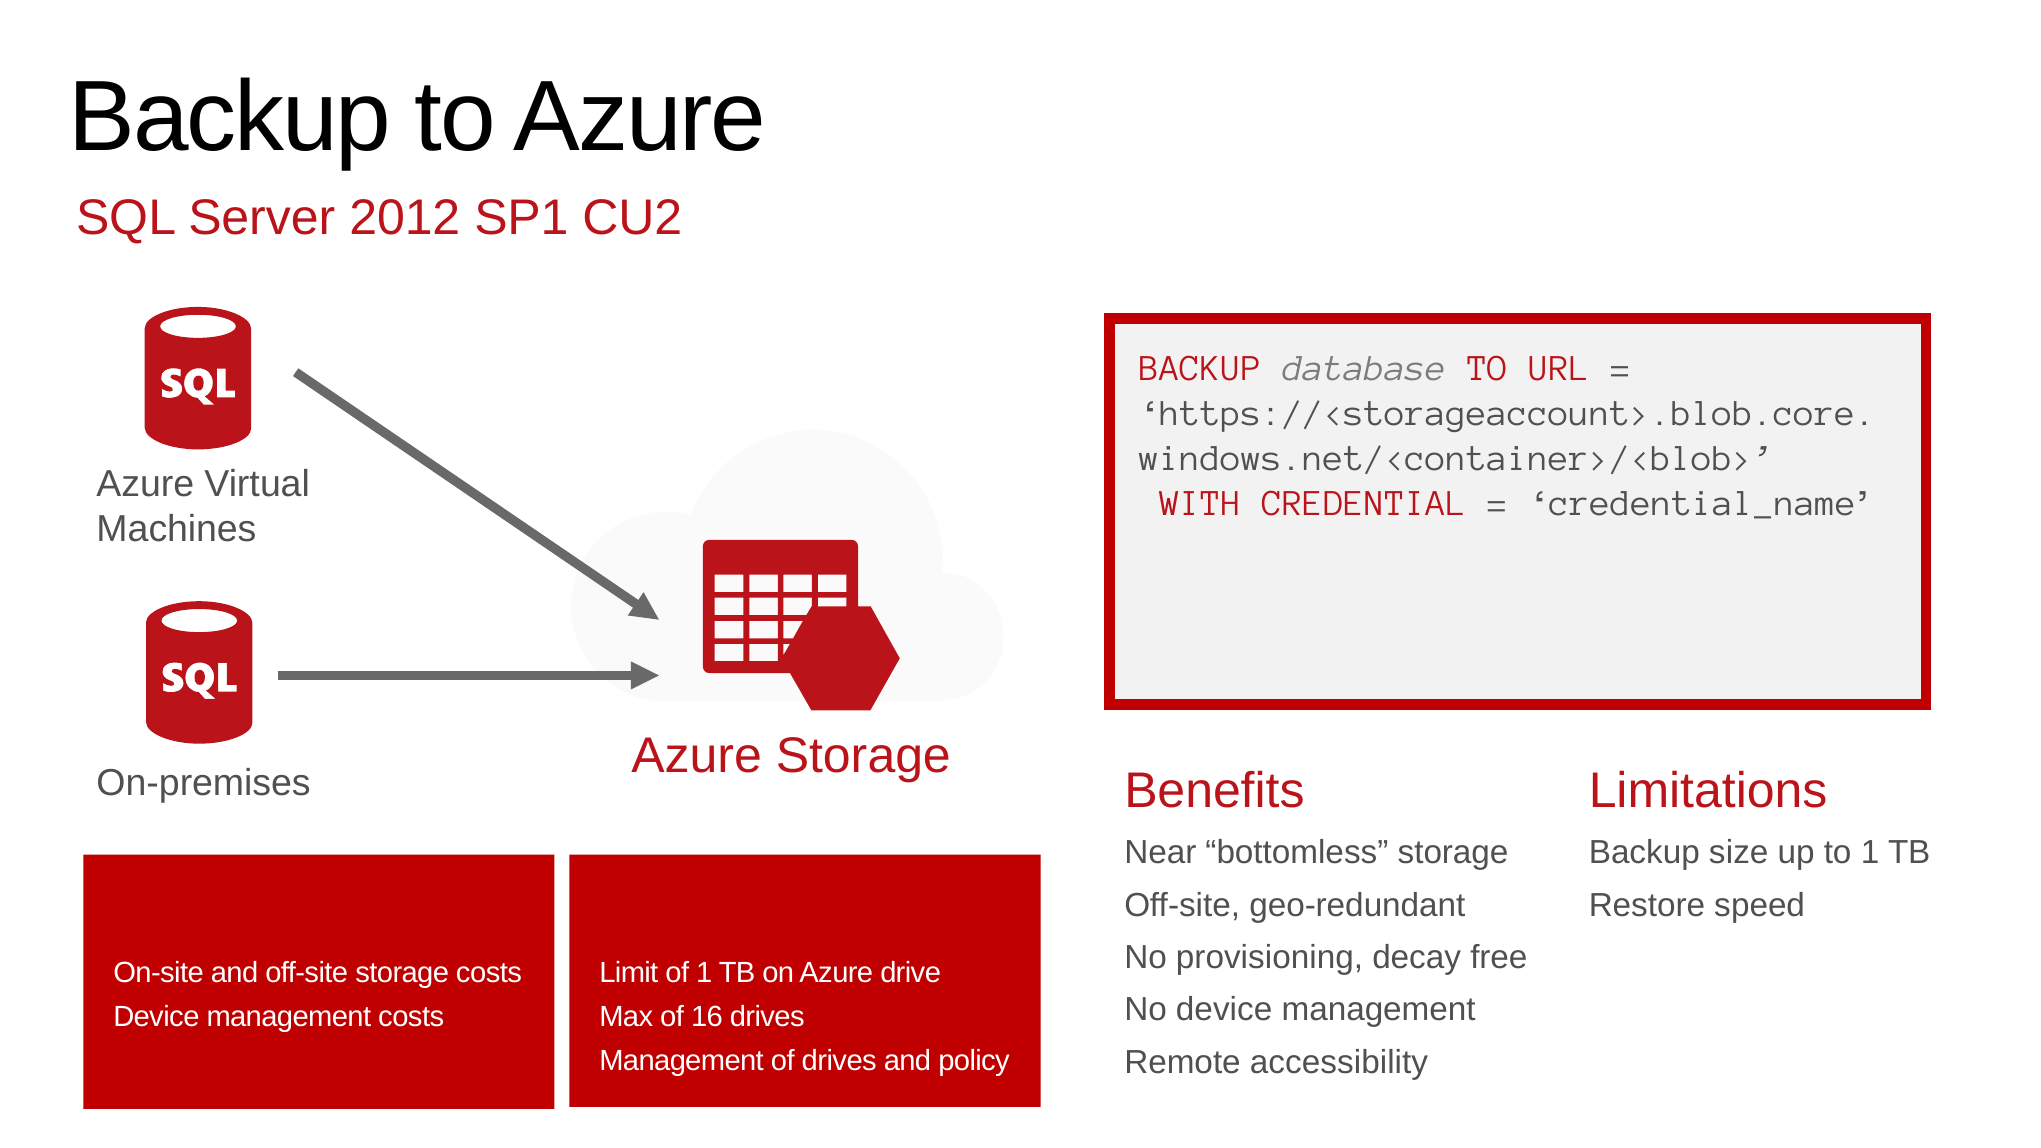

# Backup to Azure
SQL Server 2012 SP1 CU2

BACKUP database TO URL = ‘https://<storageaccount>.blob.core.windows.net/<container>/<blob>’
 WITH CREDENTIAL = ‘credential_name’

Azure Virtual Machines

Azure Storage
Benefits
Near “bottomless” storage
Off-site, geo-redundant
No provisioning, decay free
No device management
Remote accessibility
Limitations
Backup size up to 1 TB
Restore speed
On-premises
On-premises
On-site and off-site storage costs
Device management costs
Azure
Limit of 1 TB on Azure drive
Max of 16 drives
Management of drives and policy